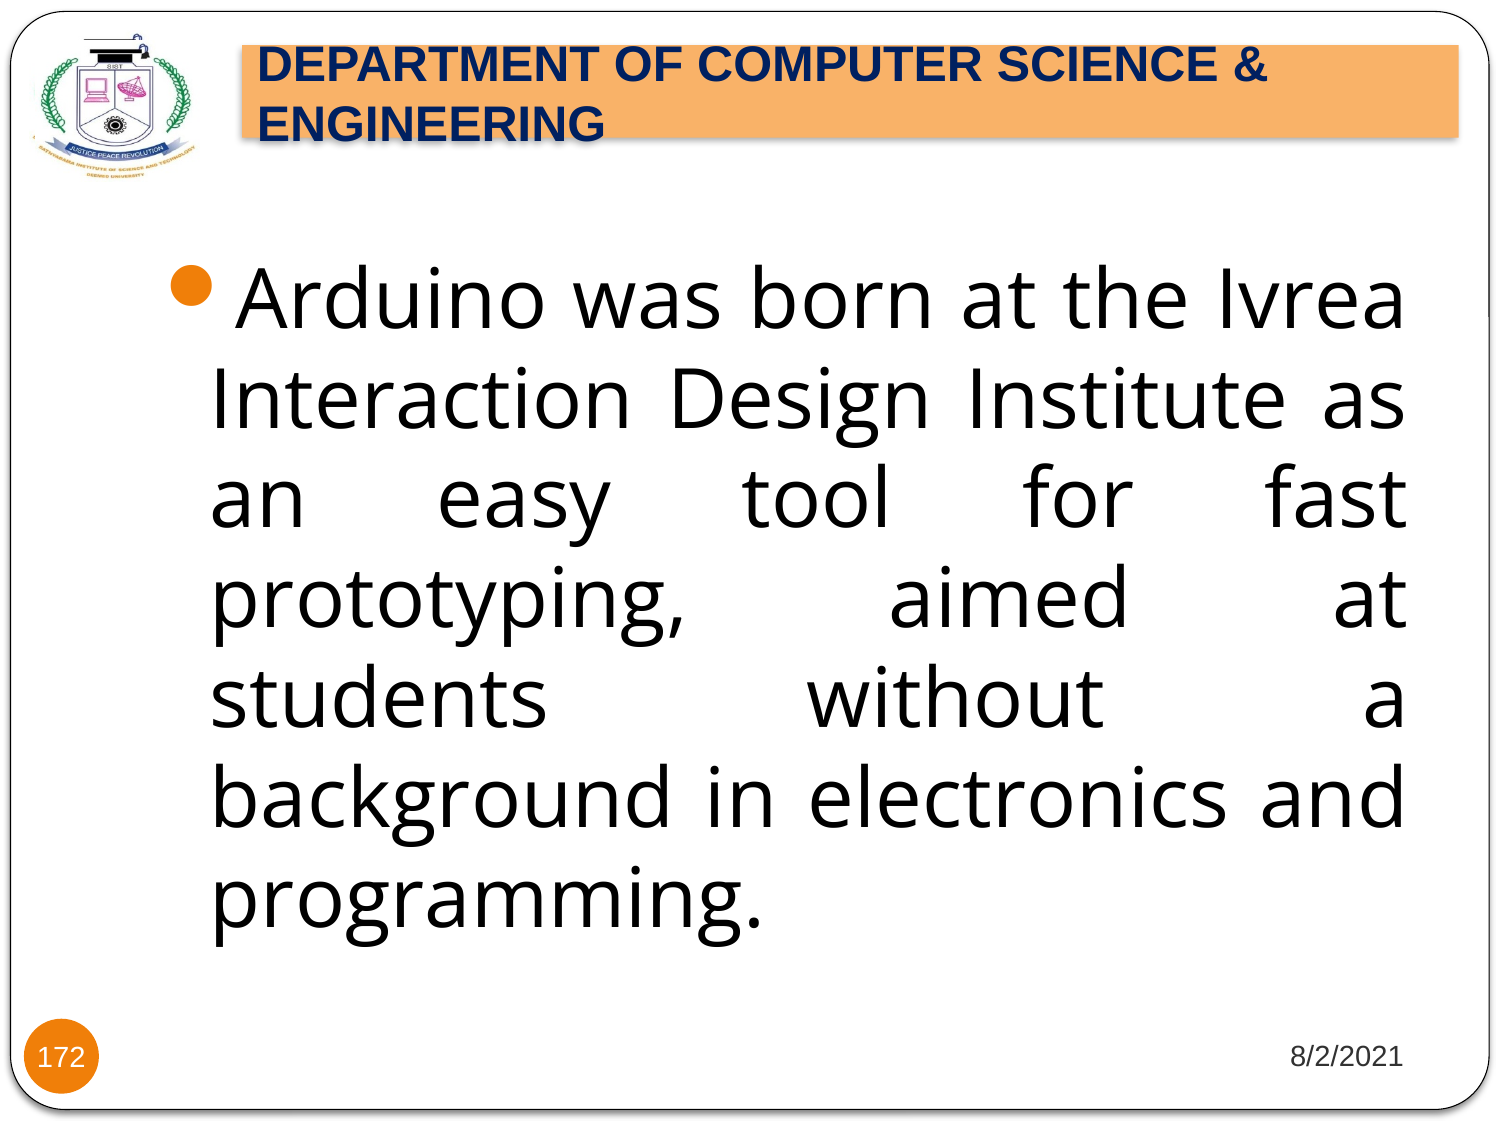

Arduino was born at the Ivrea Interaction Design Institute as an easy tool for fast prototyping, aimed at students without a background in electronics and programming.
8/2/2021
172